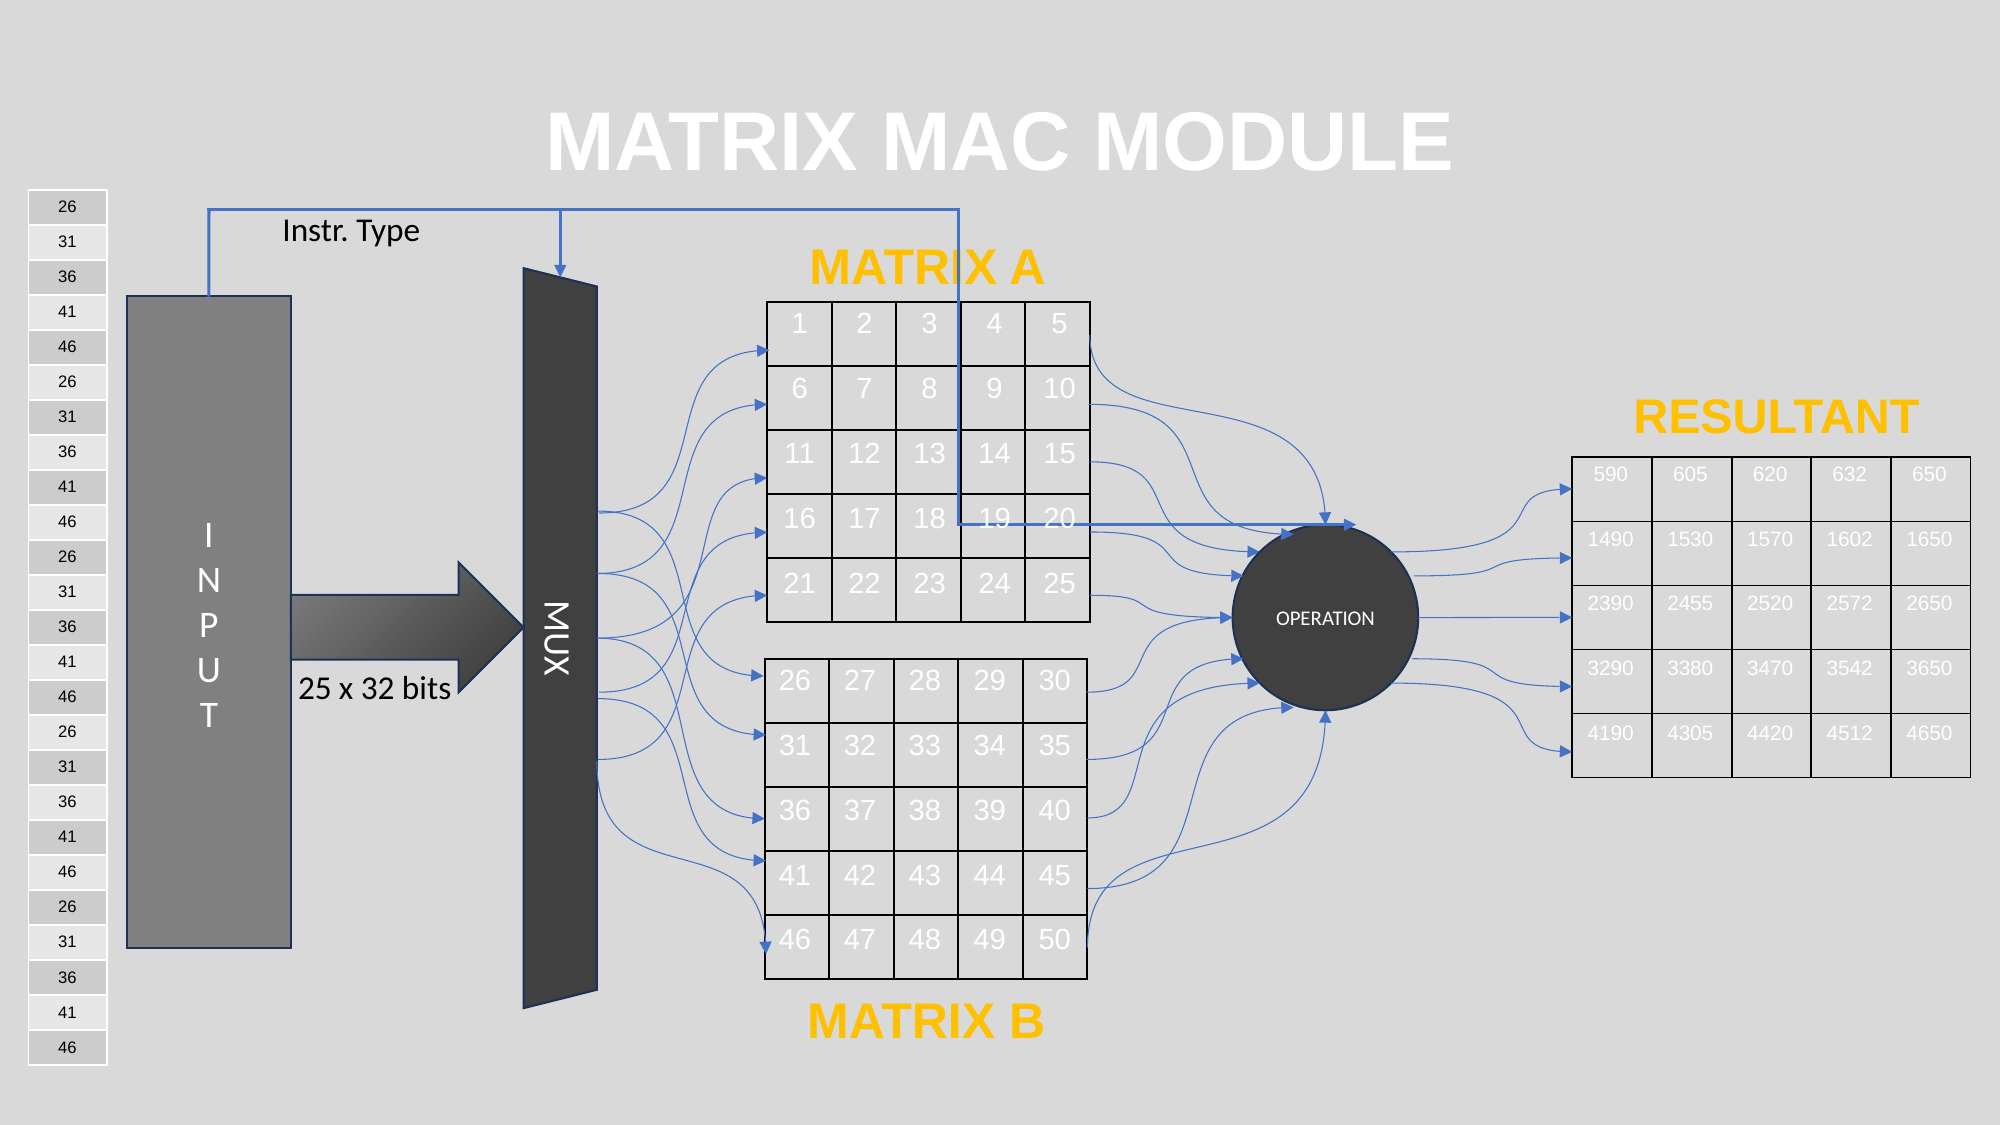

MATRIX MAC MODULE
| 26 |
| --- |
| 31 |
| 36 |
| 41 |
| 46 |
| 26 |
| 31 |
| 36 |
| 41 |
| 46 |
| 26 |
| 31 |
| 36 |
| 41 |
| 46 |
| 26 |
| 31 |
| 36 |
| 41 |
| 46 |
| 26 |
| 31 |
| 36 |
| 41 |
| 46 |
| 1 |
| --- |
| 2 |
| 3 |
| 4 |
| 5 |
| 6 |
| 7 |
| 8 |
| 9 |
| 10 |
| 11 |
| 12 |
| 13 |
| 14 |
| 15 |
| 16 |
| 17 |
| 18 |
| 19 |
| 20 |
| 21 |
| 22 |
| 23 |
| 24 |
| 25 |
Instr. Type
MATRIX A
I
N
P
U
T
| 1 | 2 | 3 | 4 | 5 |
| --- | --- | --- | --- | --- |
| 6 | 7 | 8 | 9 | 10 |
| 11 | 12 | 13 | 14 | 15 |
| 16 | 17 | 18 | 19 | 20 |
| 21 | 22 | 23 | 24 | 25 |
|  |  |  |  |  |
| --- | --- | --- | --- | --- |
|  |  |  |  |  |
|  |  |  |  |  |
|  |  |  |  |  |
|  |  |  |  |  |
RESULTANT
| 590 | 605 | 620 | 632 | 650 |
| --- | --- | --- | --- | --- |
| 1490 | 1530 | 1570 | 1602 | 1650 |
| 2390 | 2455 | 2520 | 2572 | 2650 |
| 3290 | 3380 | 3470 | 3542 | 3650 |
| 4190 | 4305 | 4420 | 4512 | 4650 |
|  |  |  |  |  |
| --- | --- | --- | --- | --- |
|  |  |  |  |  |
|  |  |  |  |  |
|  |  |  |  |  |
|  |  |  |  |  |
OPERATION

MUX
| 26 | 27 | 28 | 29 | 30 |
| --- | --- | --- | --- | --- |
| 31 | 32 | 33 | 34 | 35 |
| 36 | 37 | 38 | 39 | 40 |
| 41 | 42 | 43 | 44 | 45 |
| 46 | 47 | 48 | 49 | 50 |
25 x 32 bits
|  |  |  |  |  |
| --- | --- | --- | --- | --- |
|  |  |  |  |  |
|  |  |  |  |  |
|  |  |  |  |  |
|  |  |  |  |  |
MATRIX B